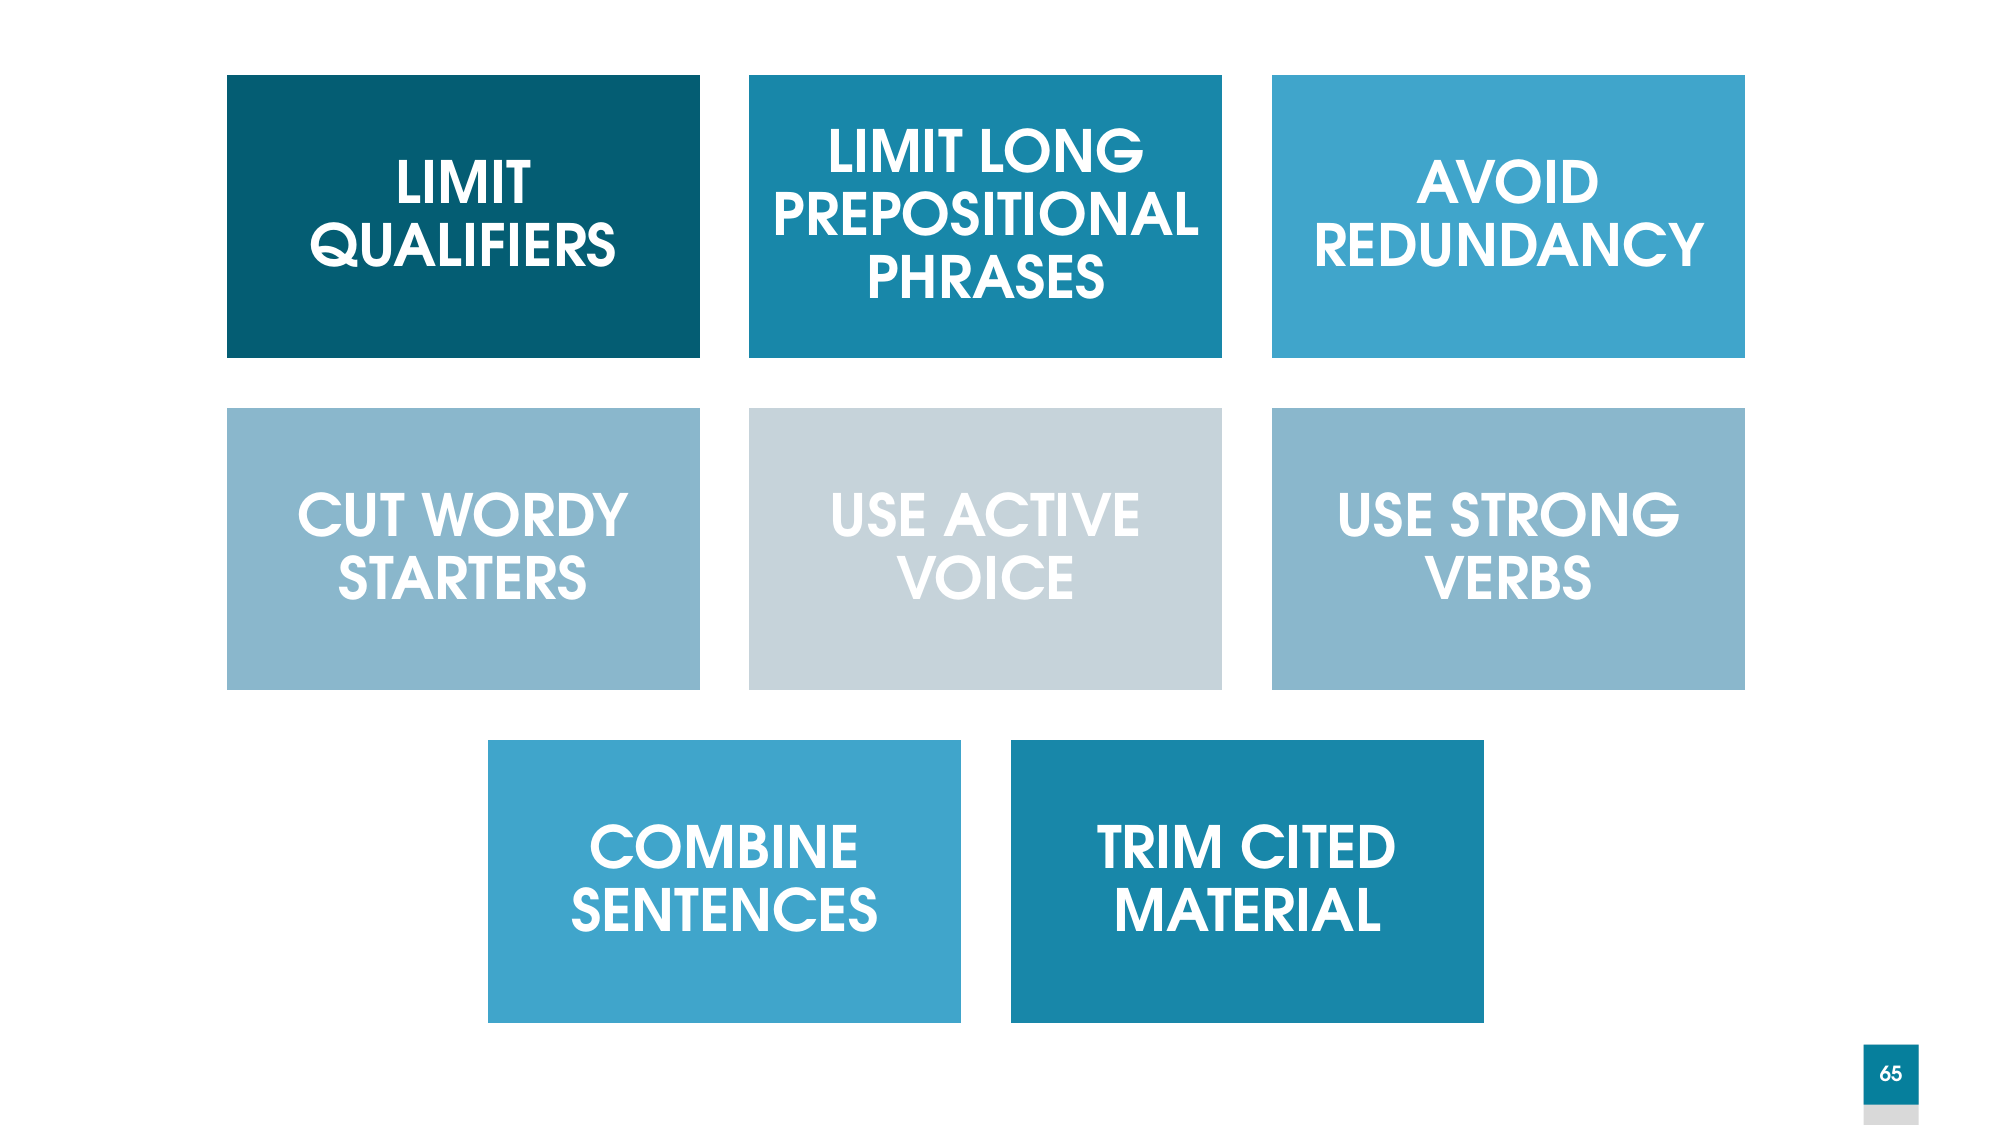

LIMIT QUALIFIERS
LIMIT LONG PREPOSITIONAL PHRASES
AVOID REDUNDANCY
CUT WORDY STARTERS
USE ACTIVE VOICE
USE STRONG VERBS
COMBINE SENTENCES
TRIM CITED MATERIAL